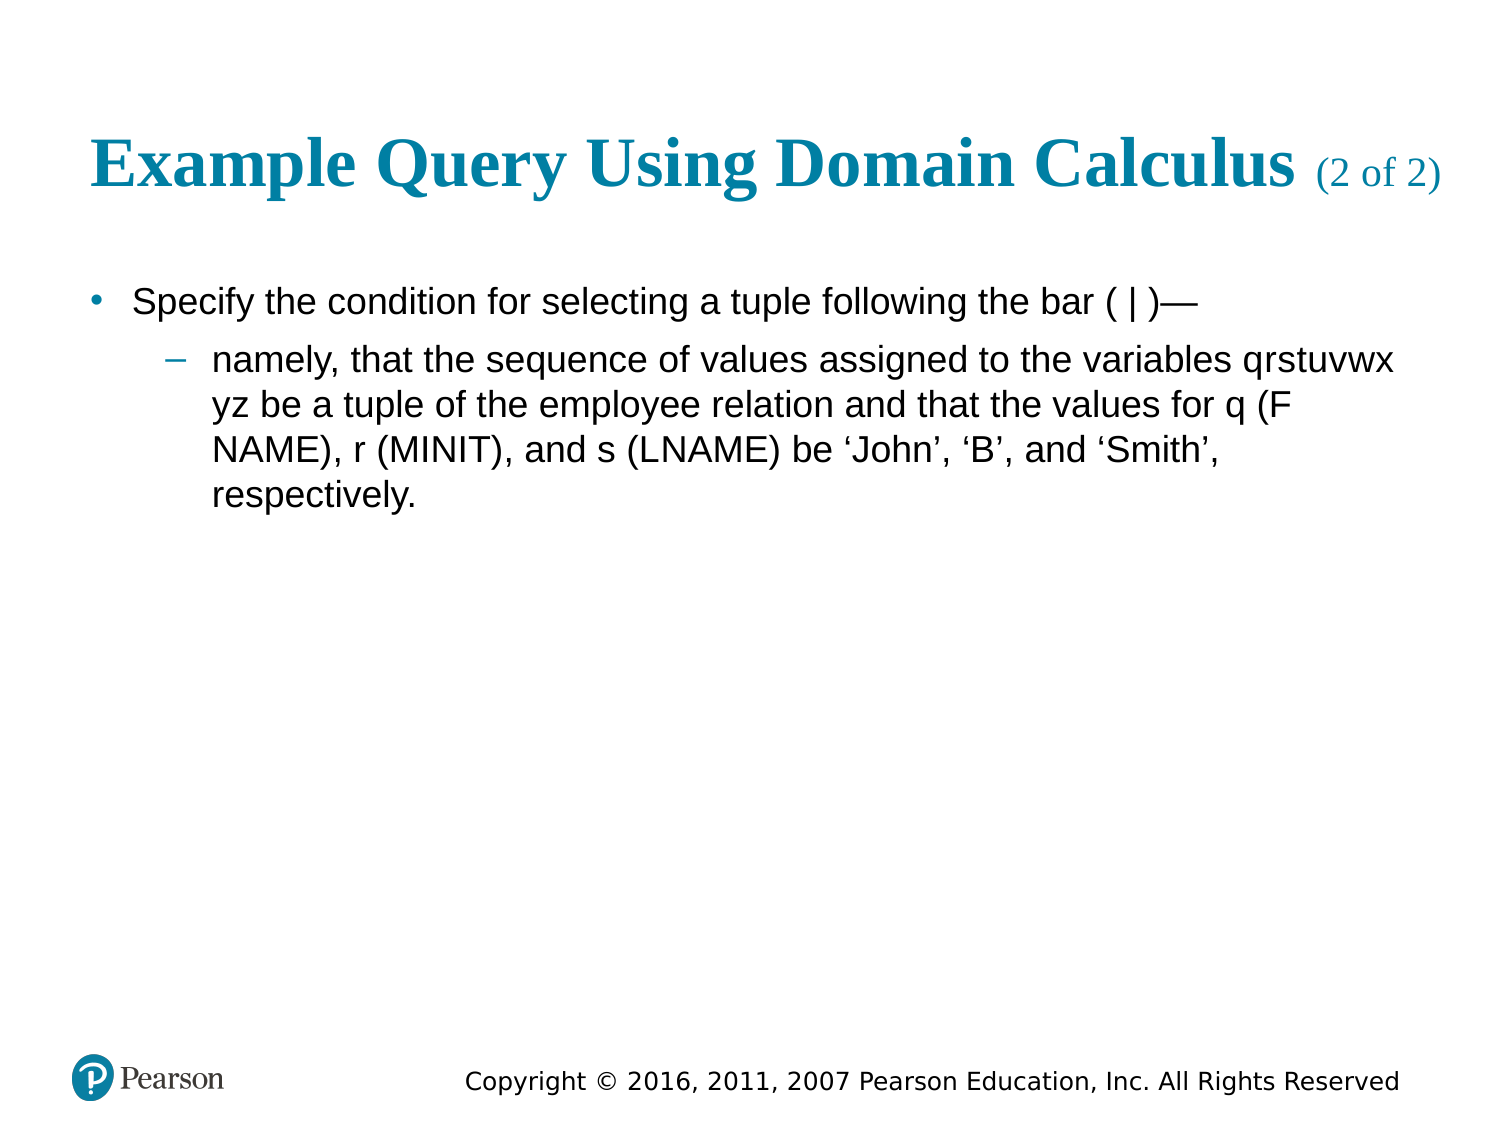

# Example Query Using Domain Calculus (2 of 2)
Specify the condition for selecting a tuple following the bar ( | )—
namely, that the sequence of values assigned to the variables q r s t u v w x y z be a tuple of the employee relation and that the values for q (F NAME), r (MINIT), and s (L NAME) be ‘John’, ‘B’, and ‘Smith’, respectively.